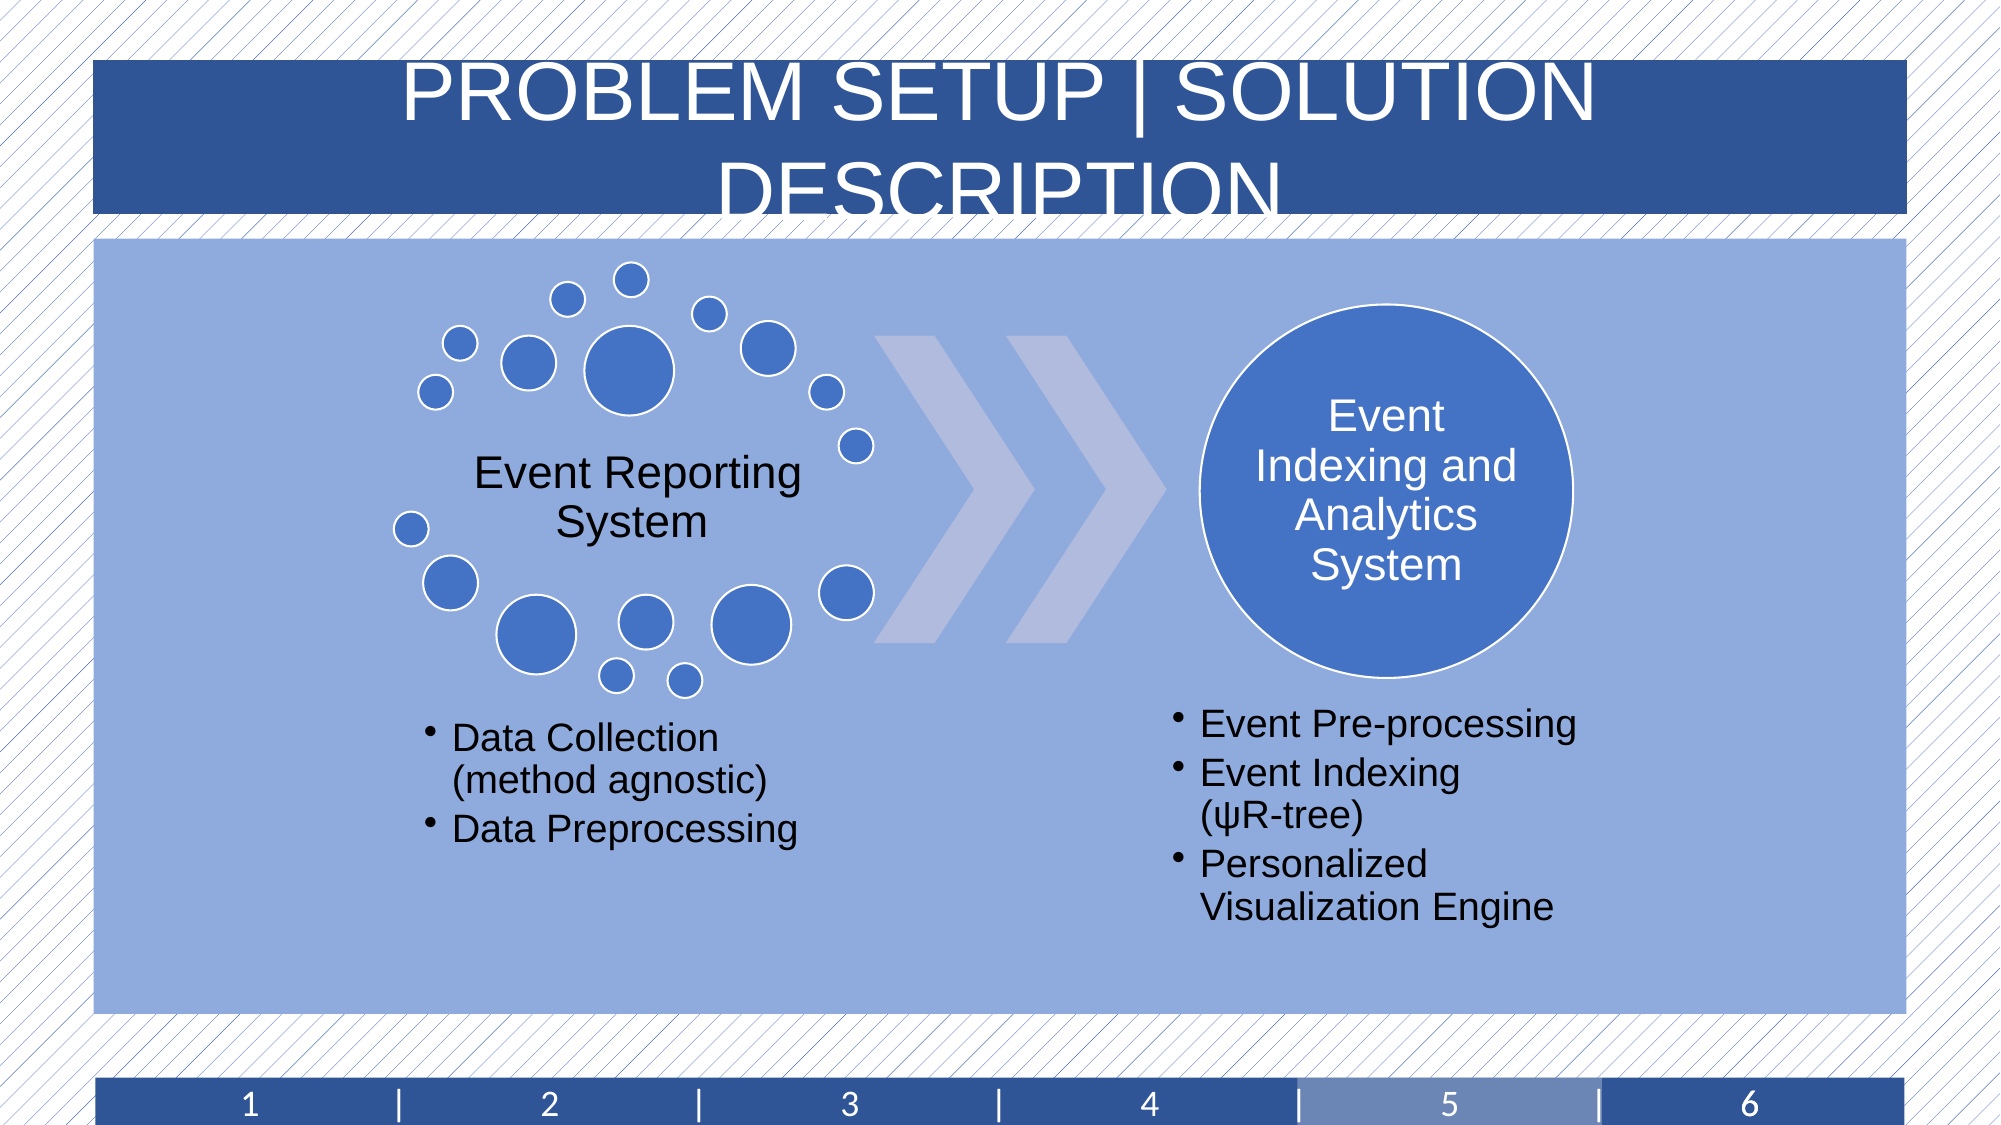

PROBLEM SETUP | SOLUTION DESCRIPTION

Event Reporting System
Data Collection (method agnostic)
Data Preprocessing
Event Indexing and Analytics System
Event Pre-processing
Event Indexing
(ψR-tree)
Personalized Visualization Engine
1	| 	2	|	3	|	4	|	5	|	6

1	| 	 	|	 	|	 	|	 	|	6